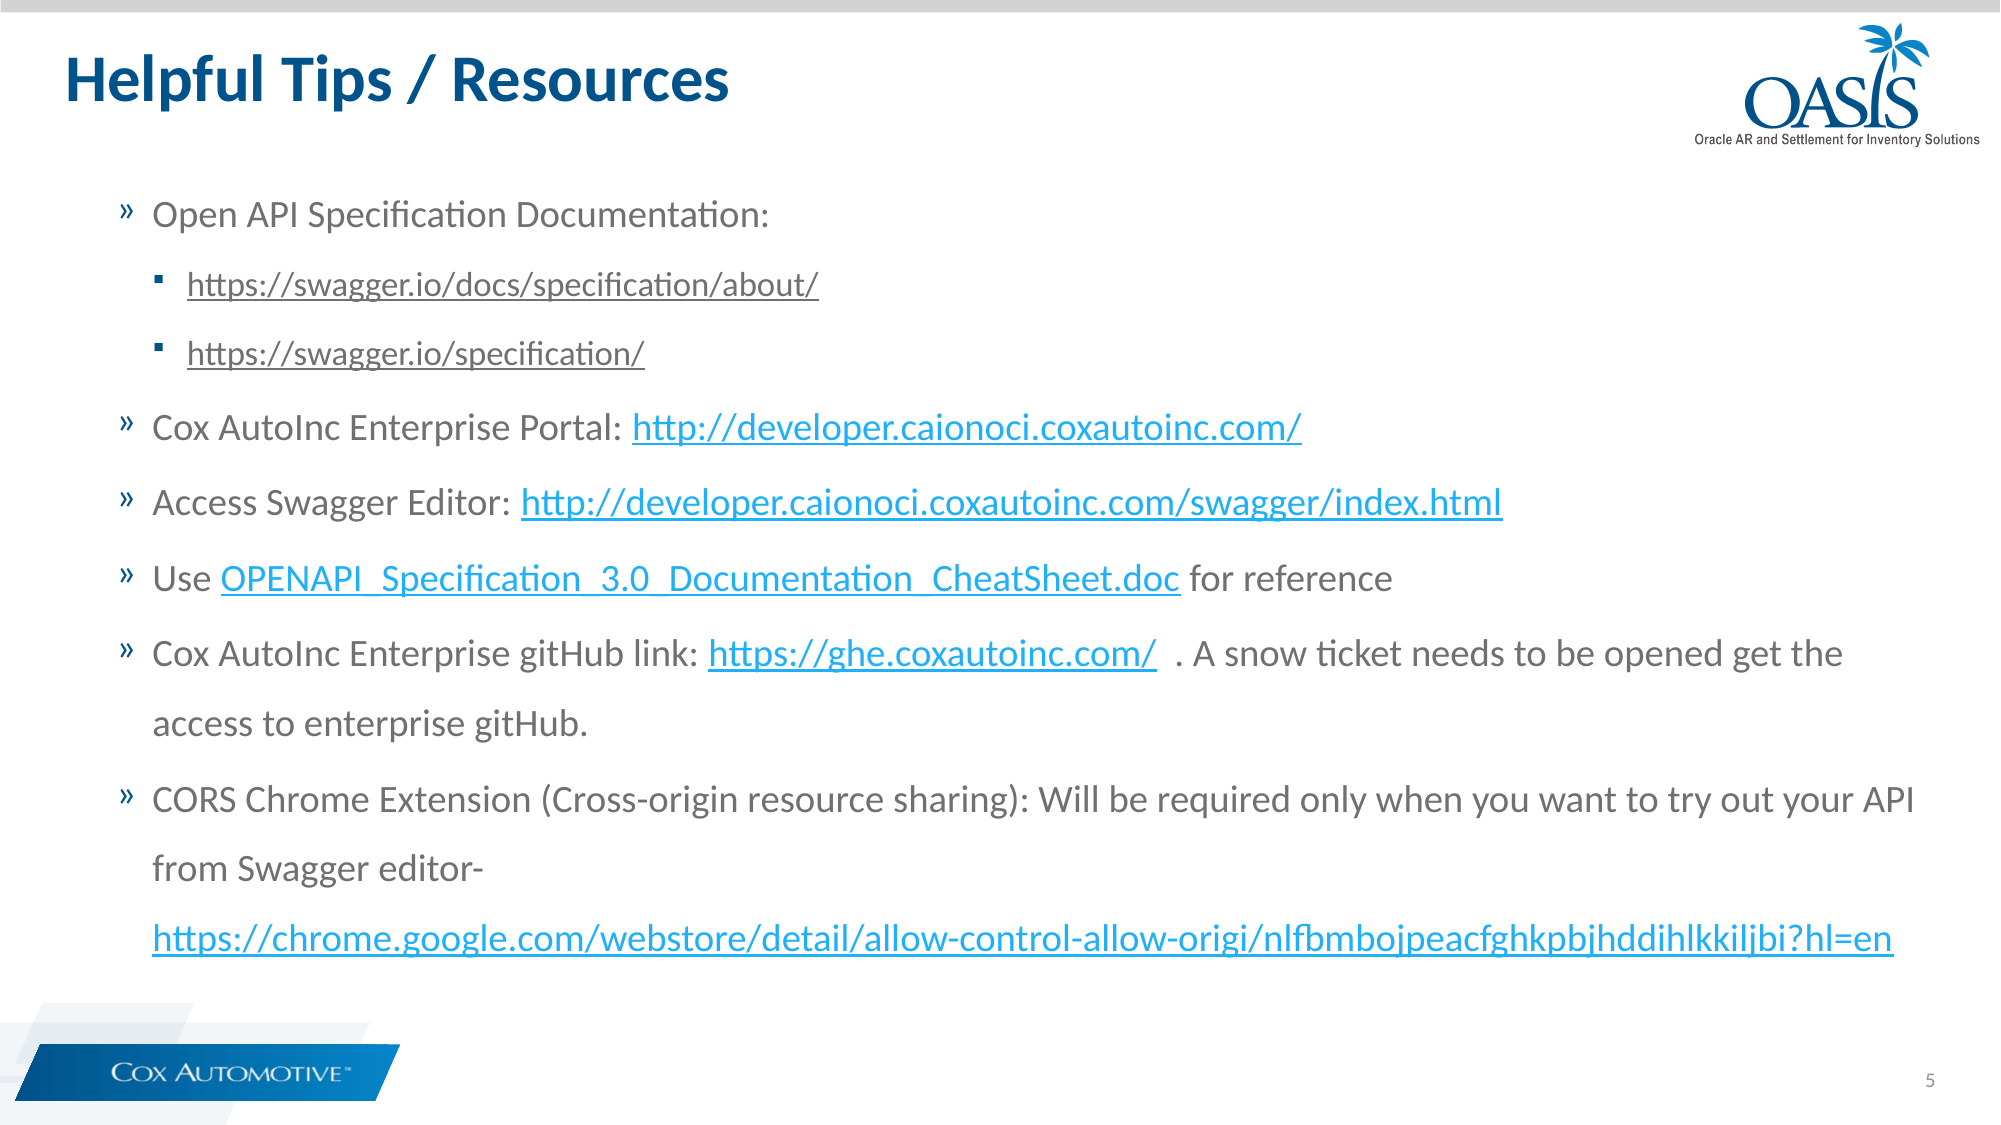

# Helpful Tips / Resources
Open API Specification Documentation:
https://swagger.io/docs/specification/about/
https://swagger.io/specification/
Cox AutoInc Enterprise Portal: http://developer.caionoci.coxautoinc.com/
Access Swagger Editor: http://developer.caionoci.coxautoinc.com/swagger/index.html
Use OPENAPI_Specification_3.0_Documentation_CheatSheet.doc for reference
Cox AutoInc Enterprise gitHub link: https://ghe.coxautoinc.com/  . A snow ticket needs to be opened get the access to enterprise gitHub.
CORS Chrome Extension (Cross-origin resource sharing): Will be required only when you want to try out your API from Swagger editor- https://chrome.google.com/webstore/detail/allow-control-allow-origi/nlfbmbojpeacfghkpbjhddihlkkiljbi?hl=en

5